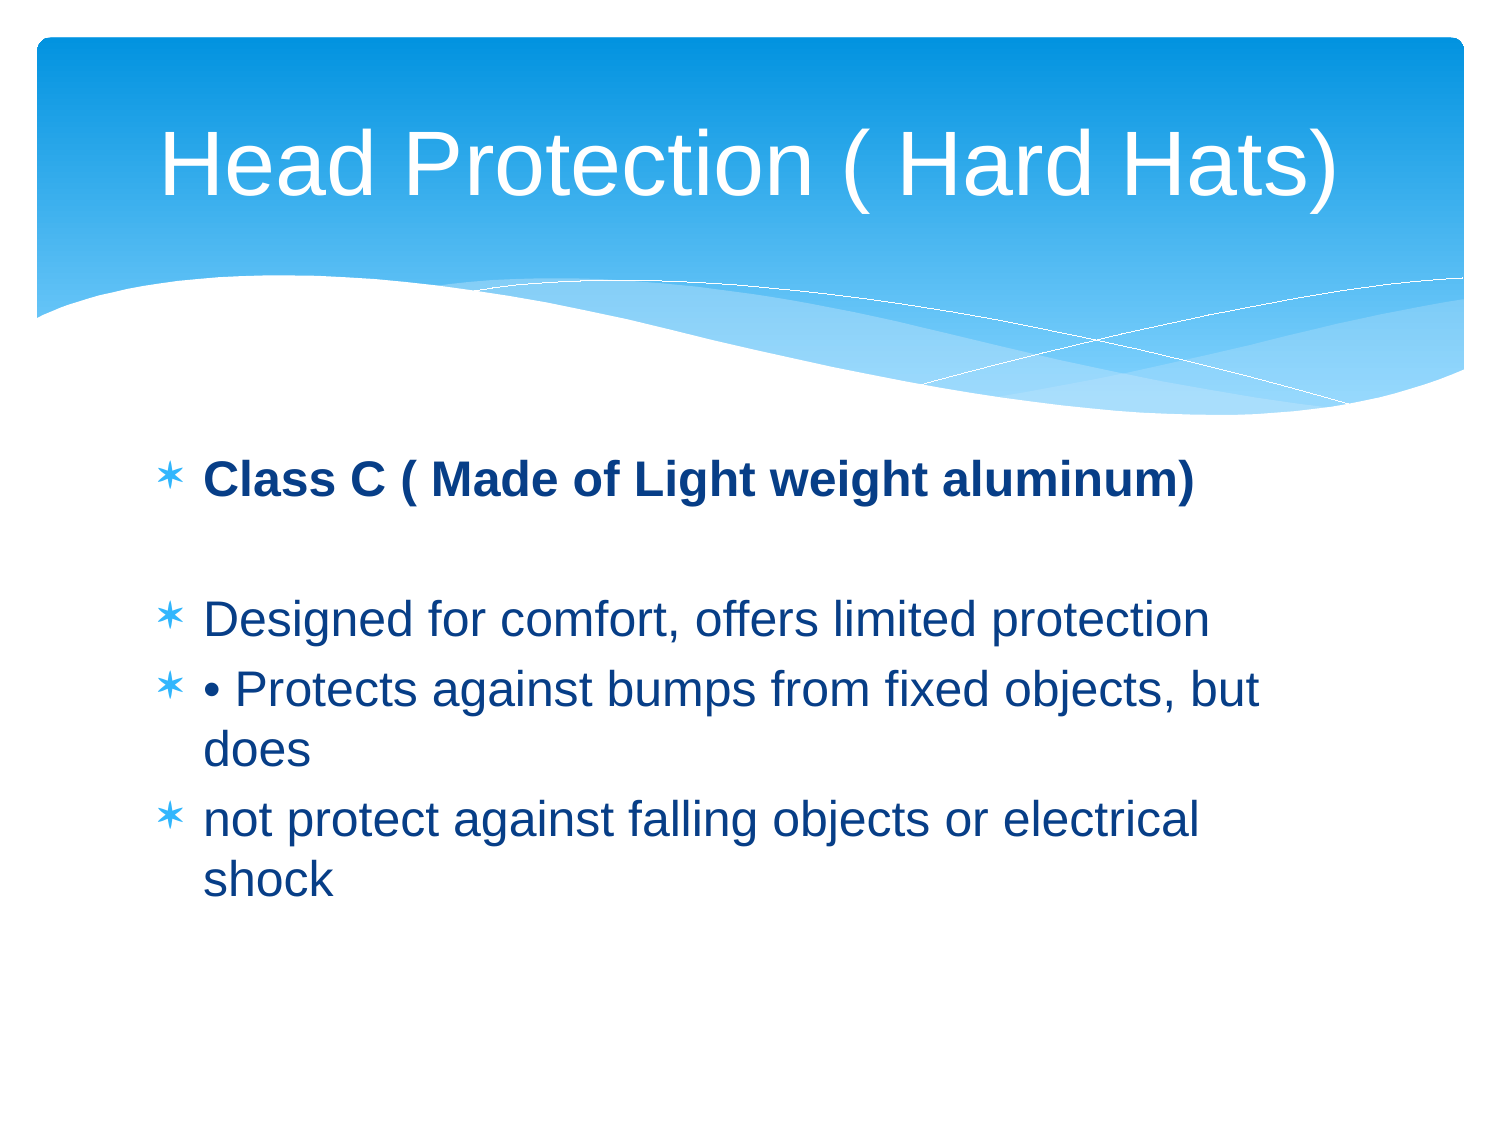

# Head Protection ( Hard Hats)
Class C ( Made of Light weight aluminum)

Designed for comfort, offers limited protection
• Protects against bumps from fixed objects, but does
not protect against falling objects or electrical shock